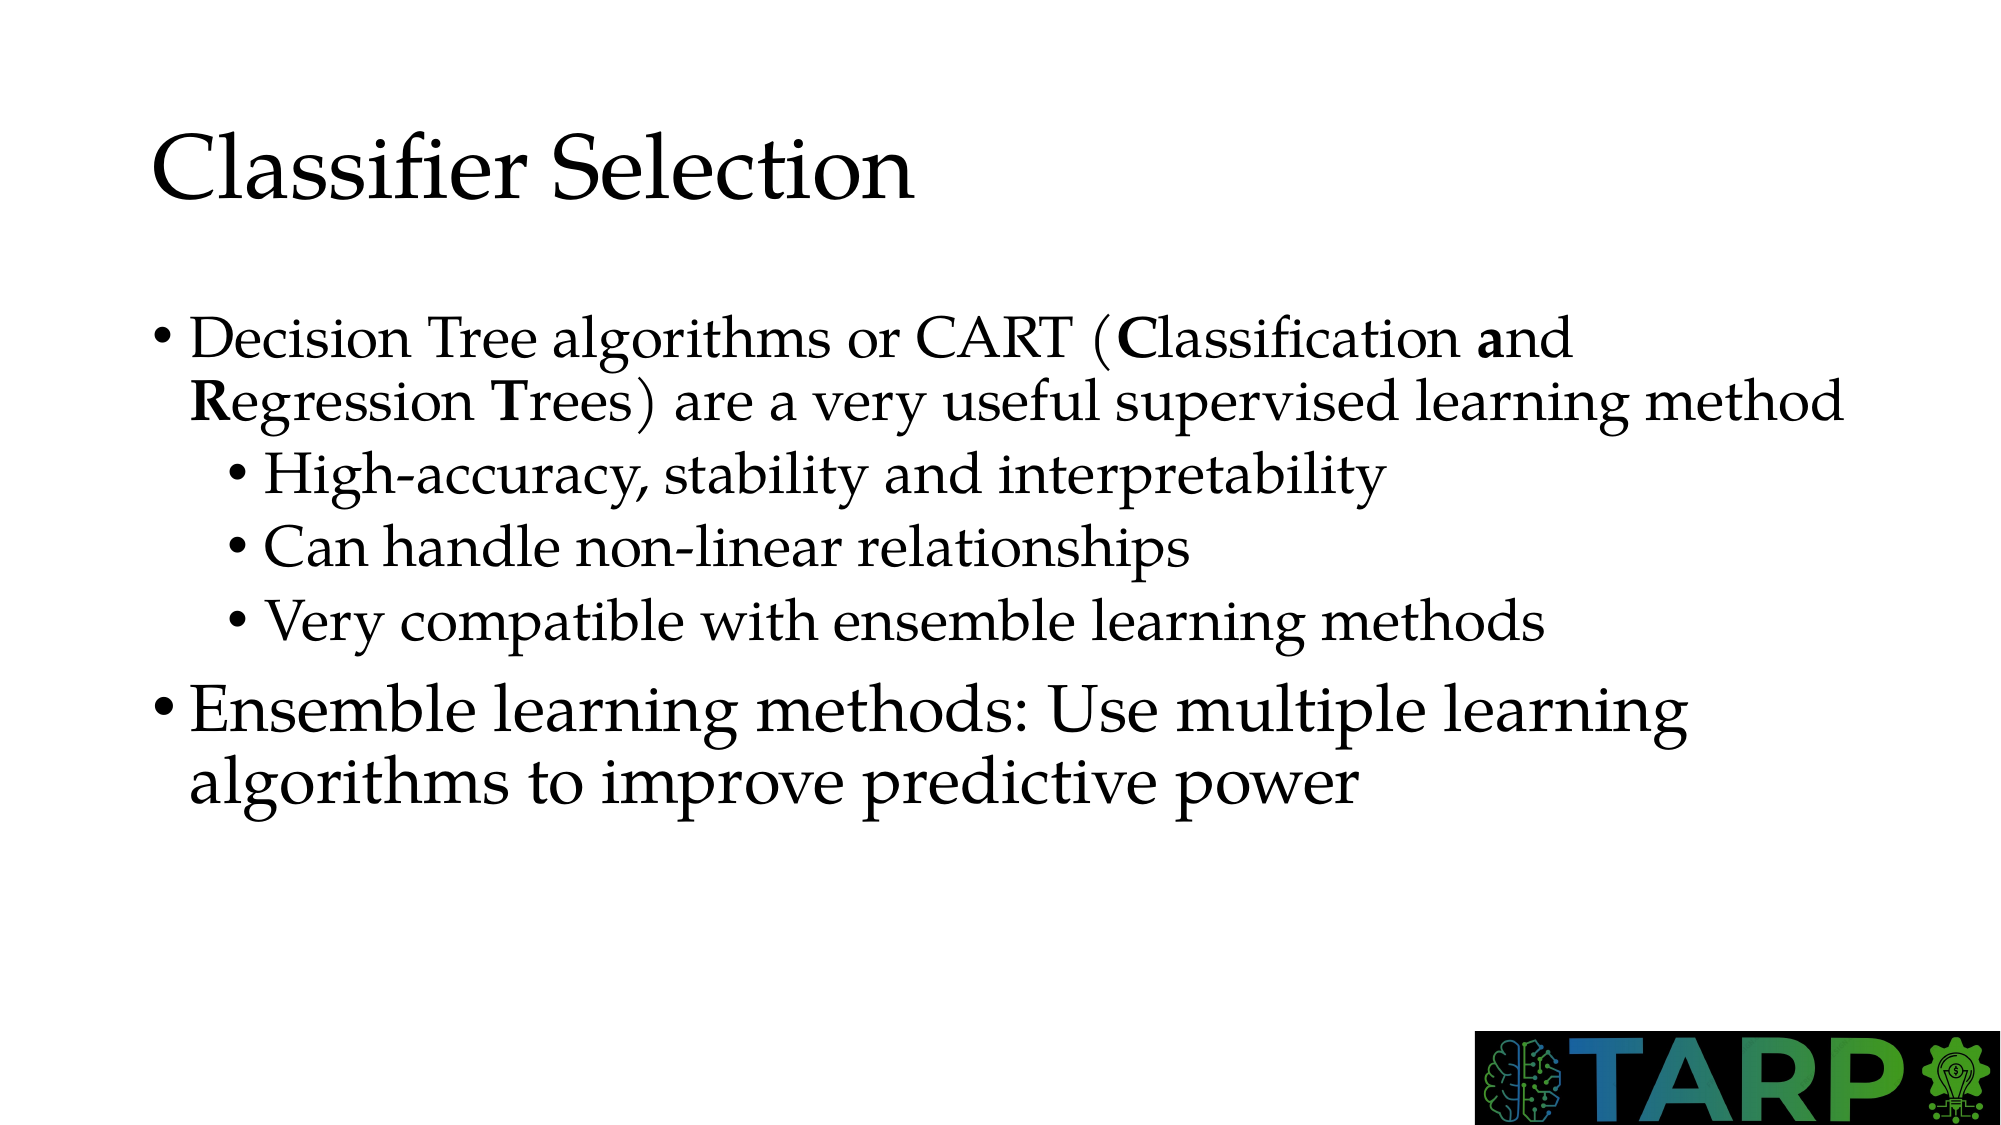

# Classifier Selection
Decision Tree algorithms or CART (Classification and Regression Trees) are a very useful supervised learning method
High-accuracy, stability and interpretability
Can handle non-linear relationships
Very compatible with ensemble learning methods
Ensemble learning methods: Use multiple learning algorithms to improve predictive power